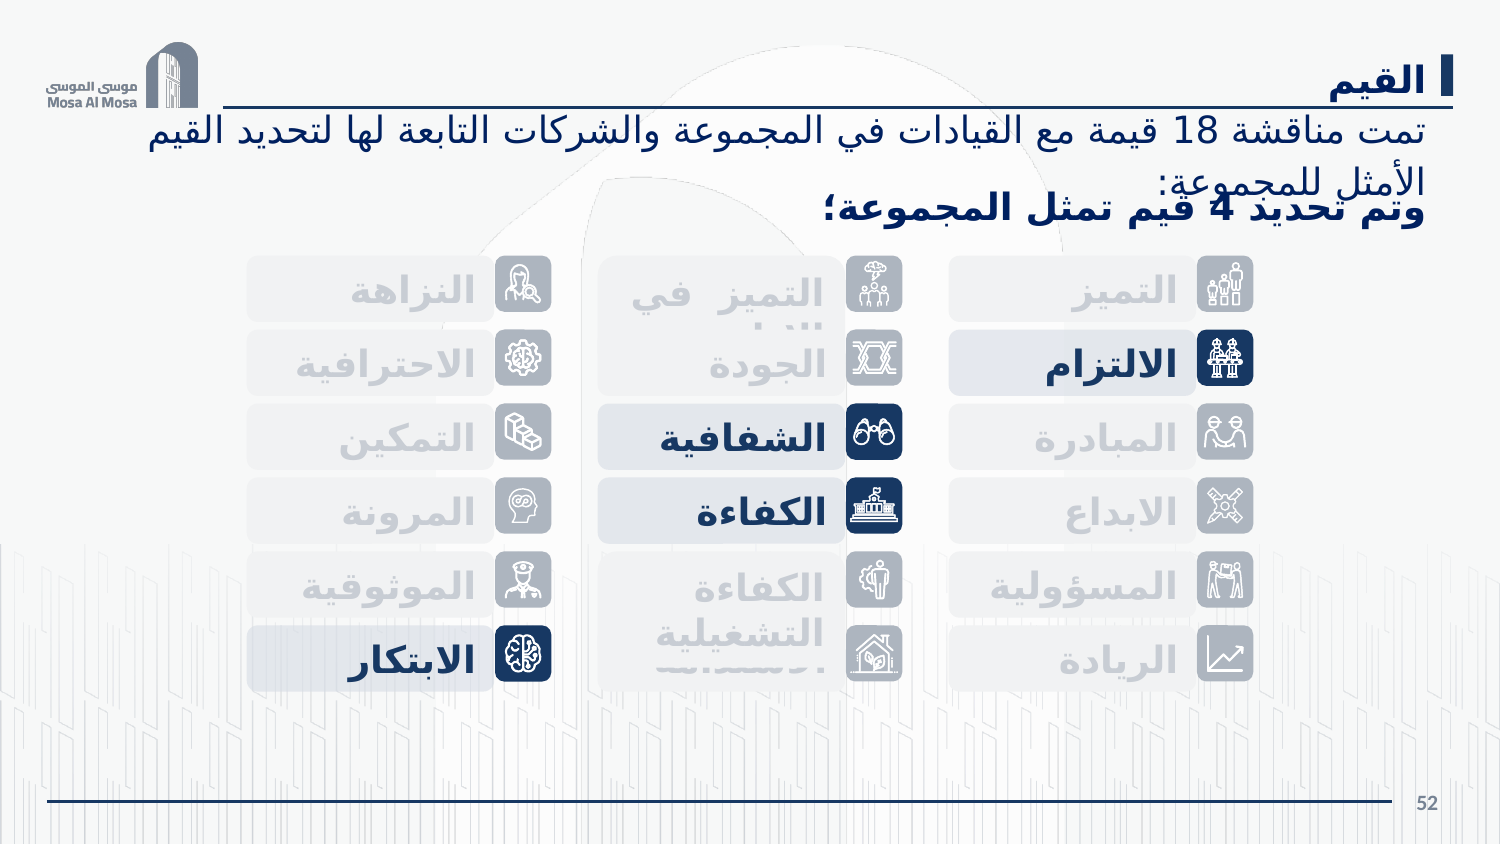

القيم
تمت مناقشة 18 قيمة مع القيادات في المجموعة والشركات التابعة لها لتحديد القيم الأمثل للمجموعة:
وتم تحديد 4 قيم تمثل المجموعة؛
النزاهة

التميز  في الاداء

التميز

الاحترافية

الجودة

الالتزام

التمكين

المبادرة

الشفافية

المرونة

الابداع

الكفاءة

الموثوقية

الكفاءة التشغيلية

المسؤولية

الاستدامة

الريادة

الابتكار

52